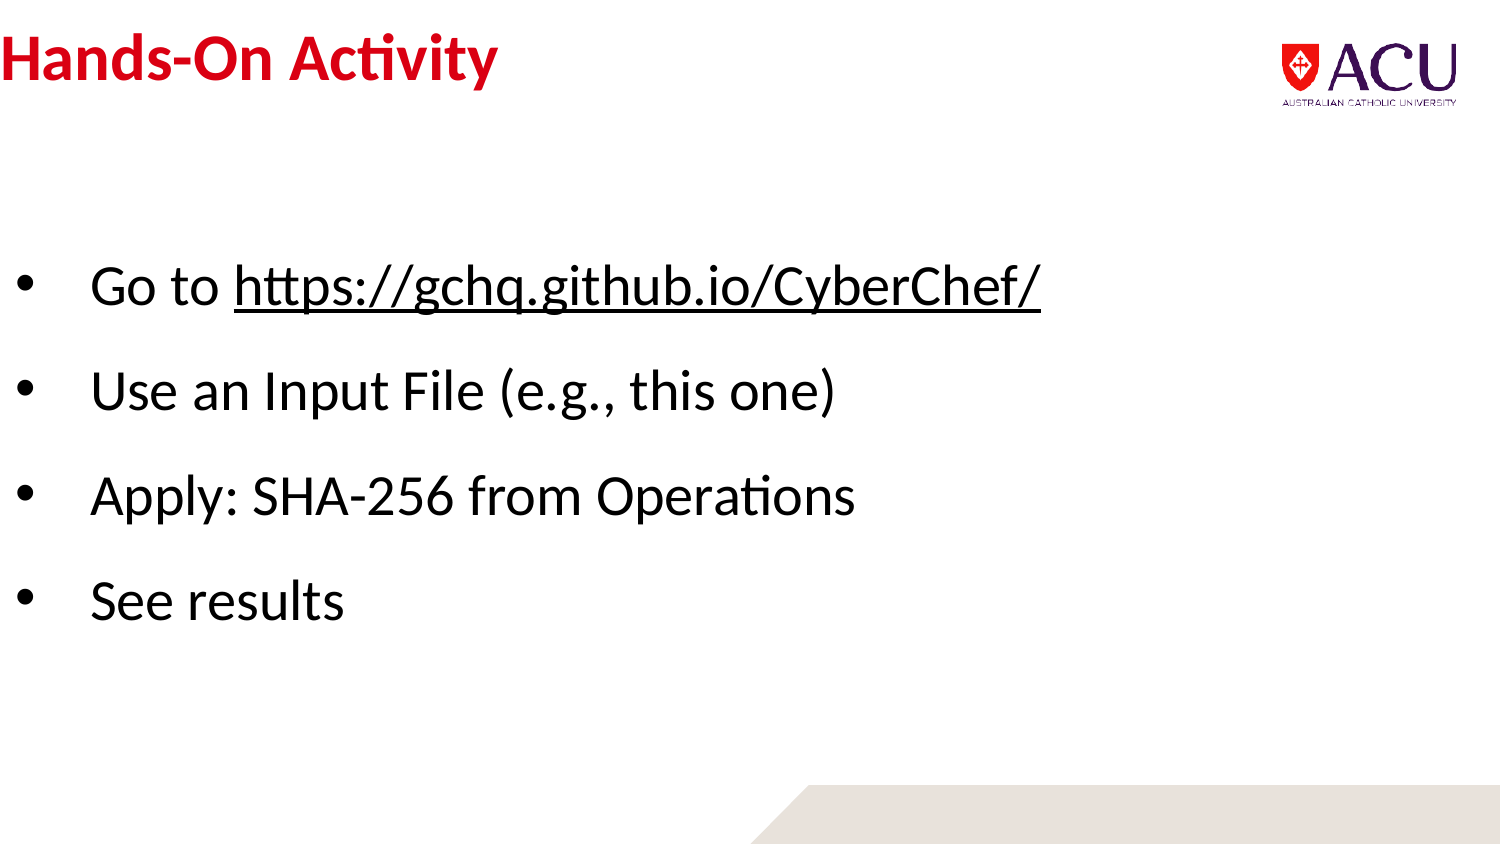

# Hands-On Activity
Go to https://gchq.github.io/CyberChef/
Use an Input File (e.g., this one)
Apply: SHA-256 from Operations
See results